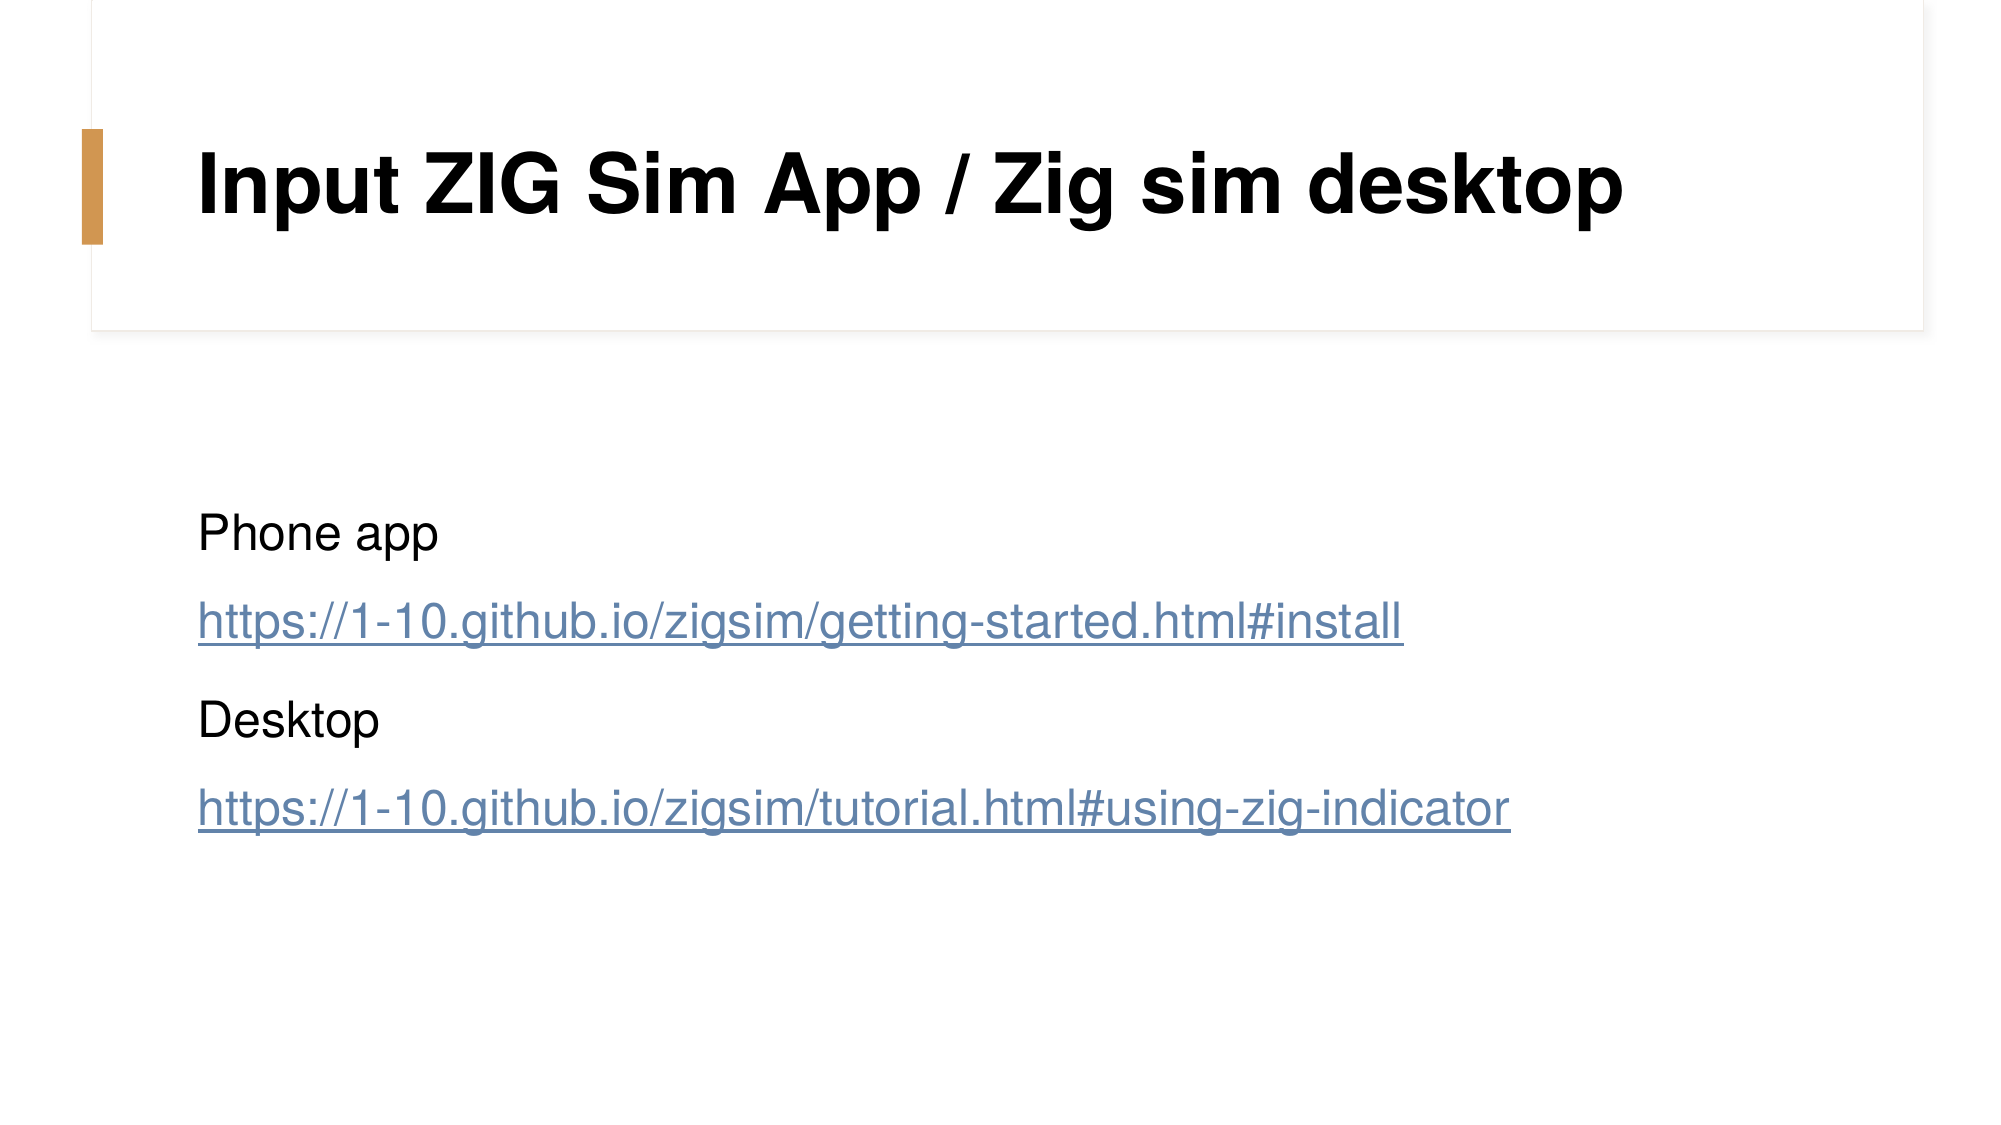

# Input ZIG Sim App / Zig sim desktop

Phone app
https://1-10.github.io/zigsim/getting-started.html#install
Desktop
https://1-10.github.io/zigsim/tutorial.html#using-zig-indicator